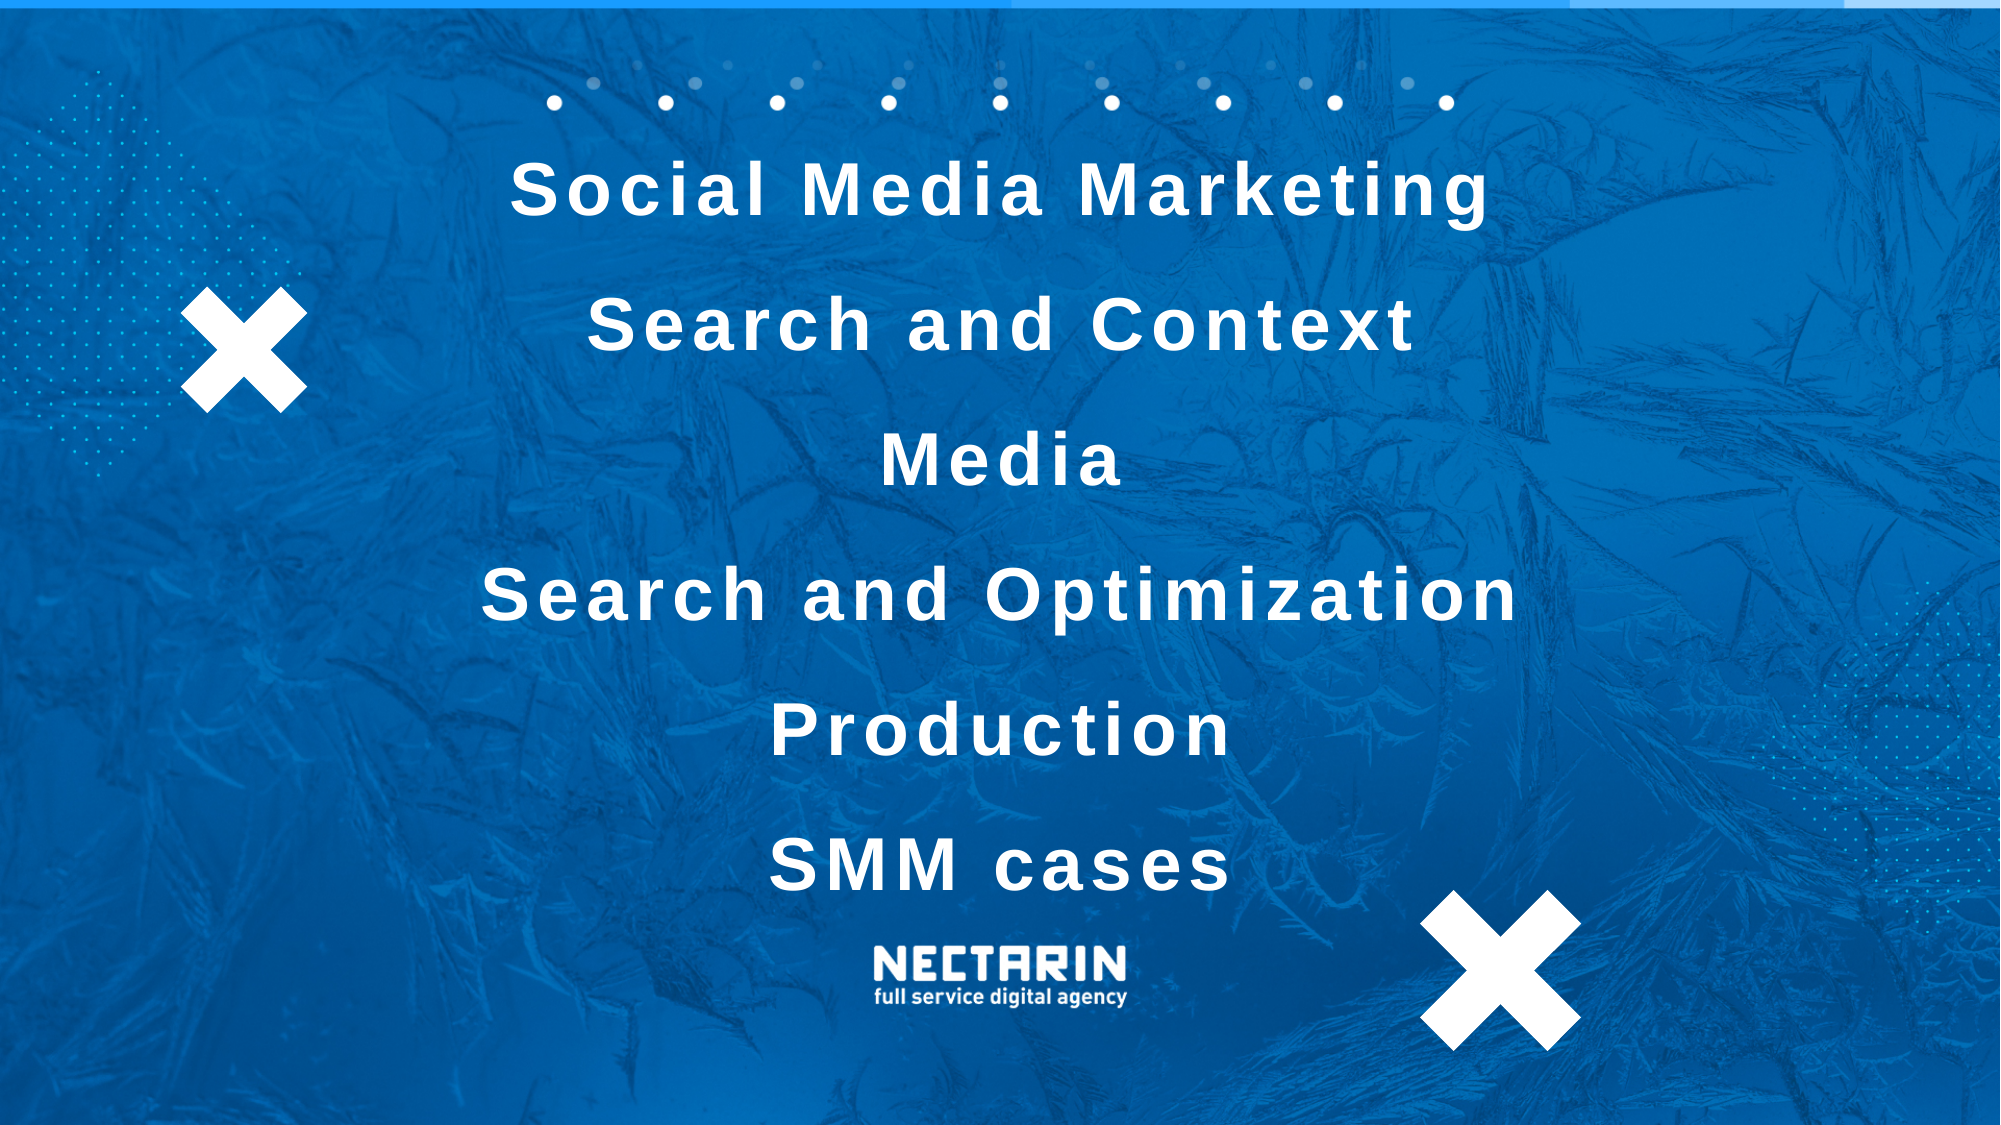

Social Media Marketing
Search and Context
Media
Search and Optimization
Production
SMM cases